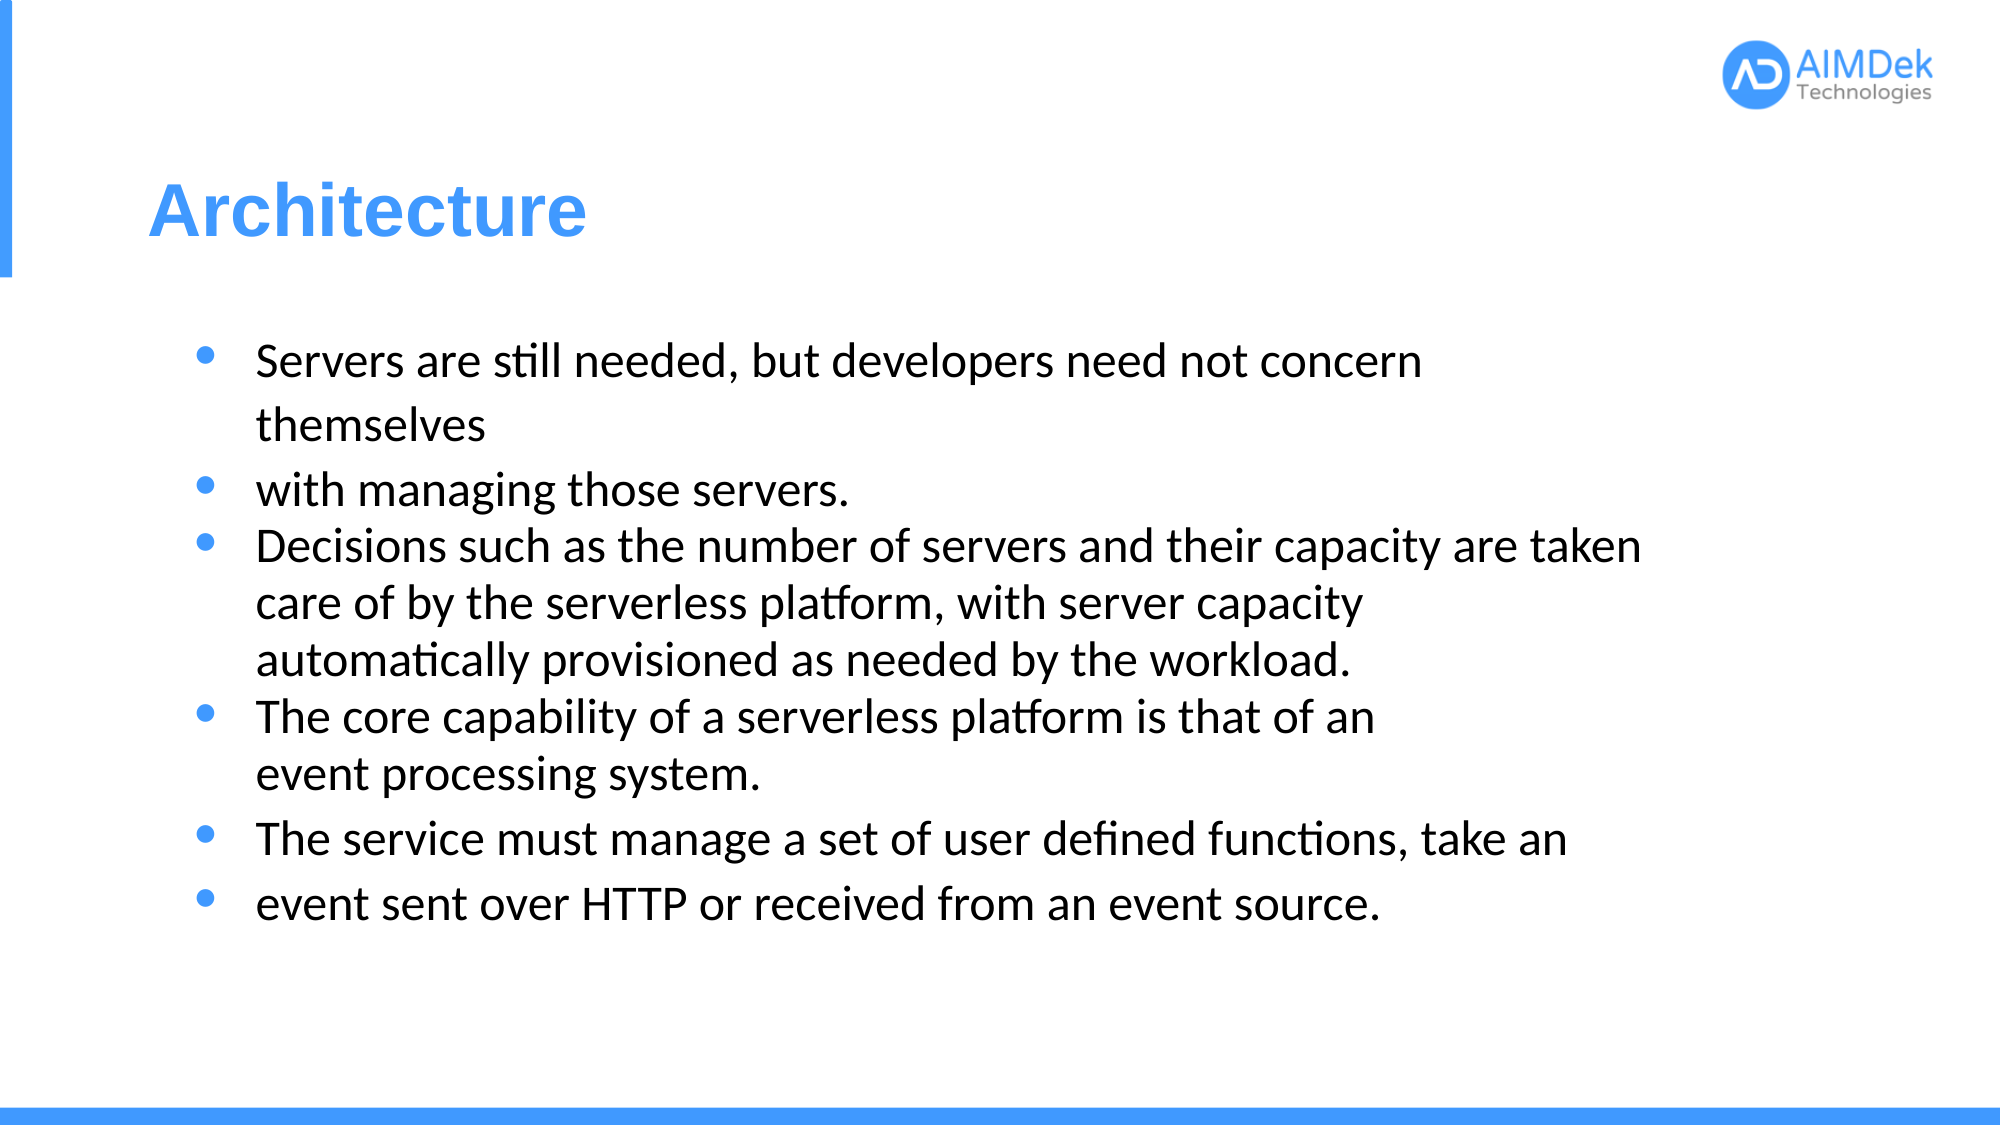

# Architecture
Servers are still needed, but developers need not concern themselves
with managing those servers.
Decisions such as the number of servers and their capacity are taken care of by the serverless platform, with server capacity automatically provisioned as needed by the workload.
The core capability of a serverless platform is that of an event processing system.
The service must manage a set of user defined functions, take an
event sent over HTTP or received from an event source.